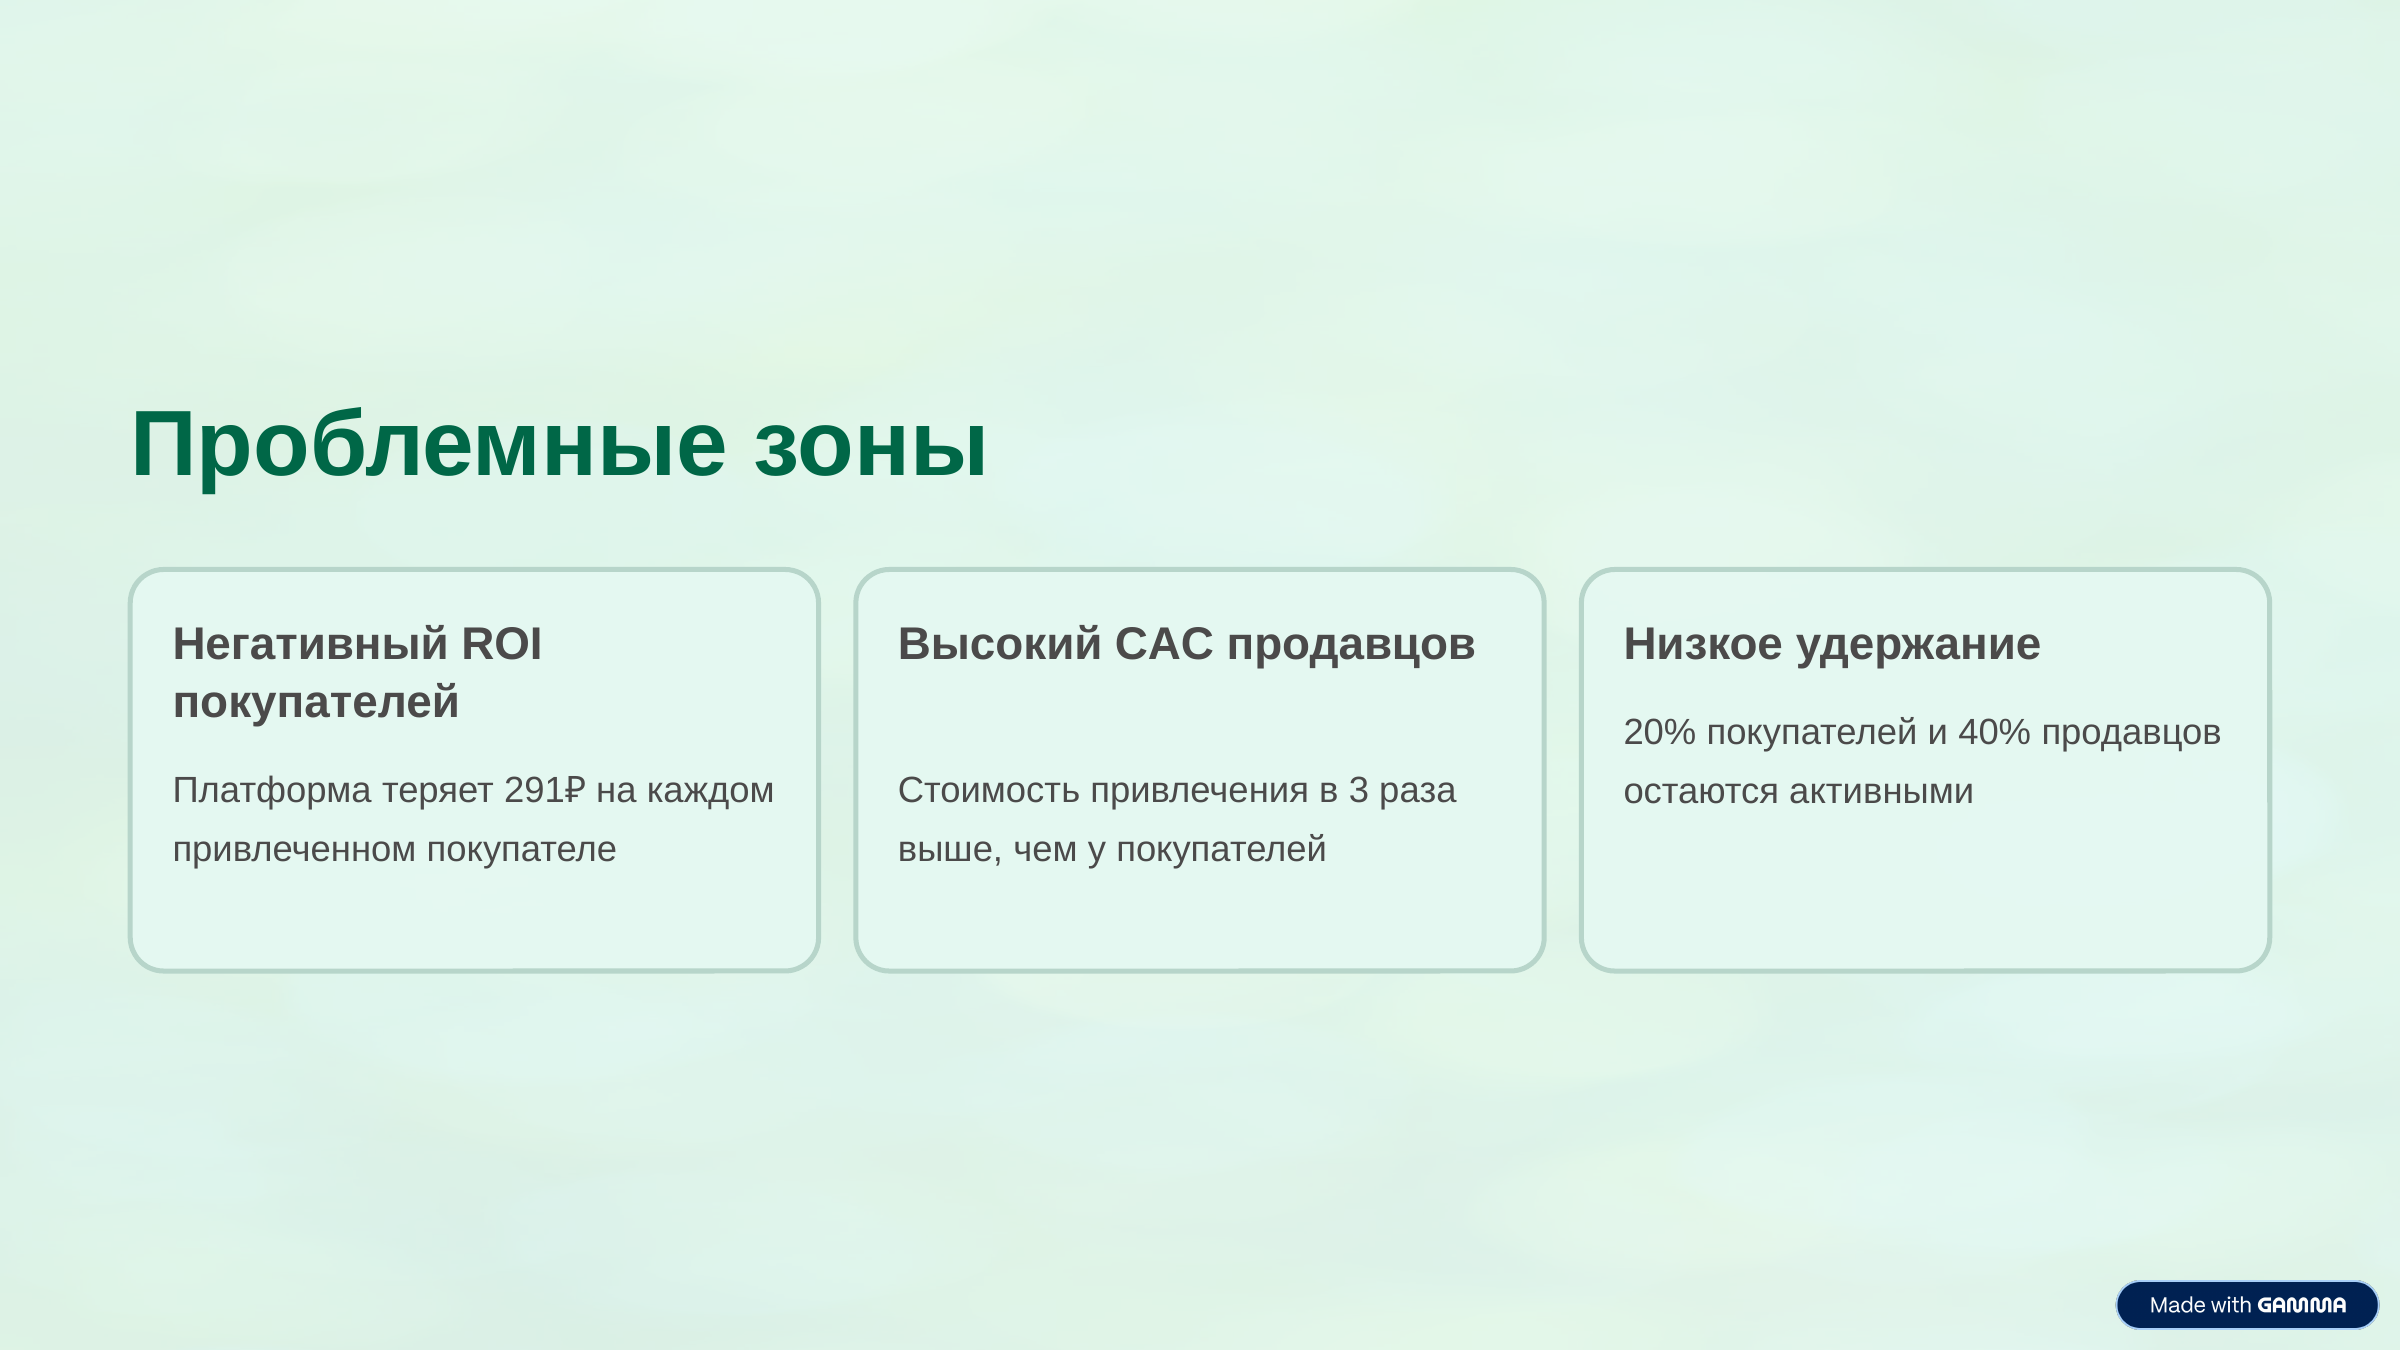

Проблемные зоны

Негативный ROI покупателей
Высокий CAC продавцов
Низкое удержание
20% покупателей и 40% продавцов остаются активными
Платформа теряет 291₽ на каждом привлеченном покупателе
Стоимость привлечения в 3 раза выше, чем у покупателей